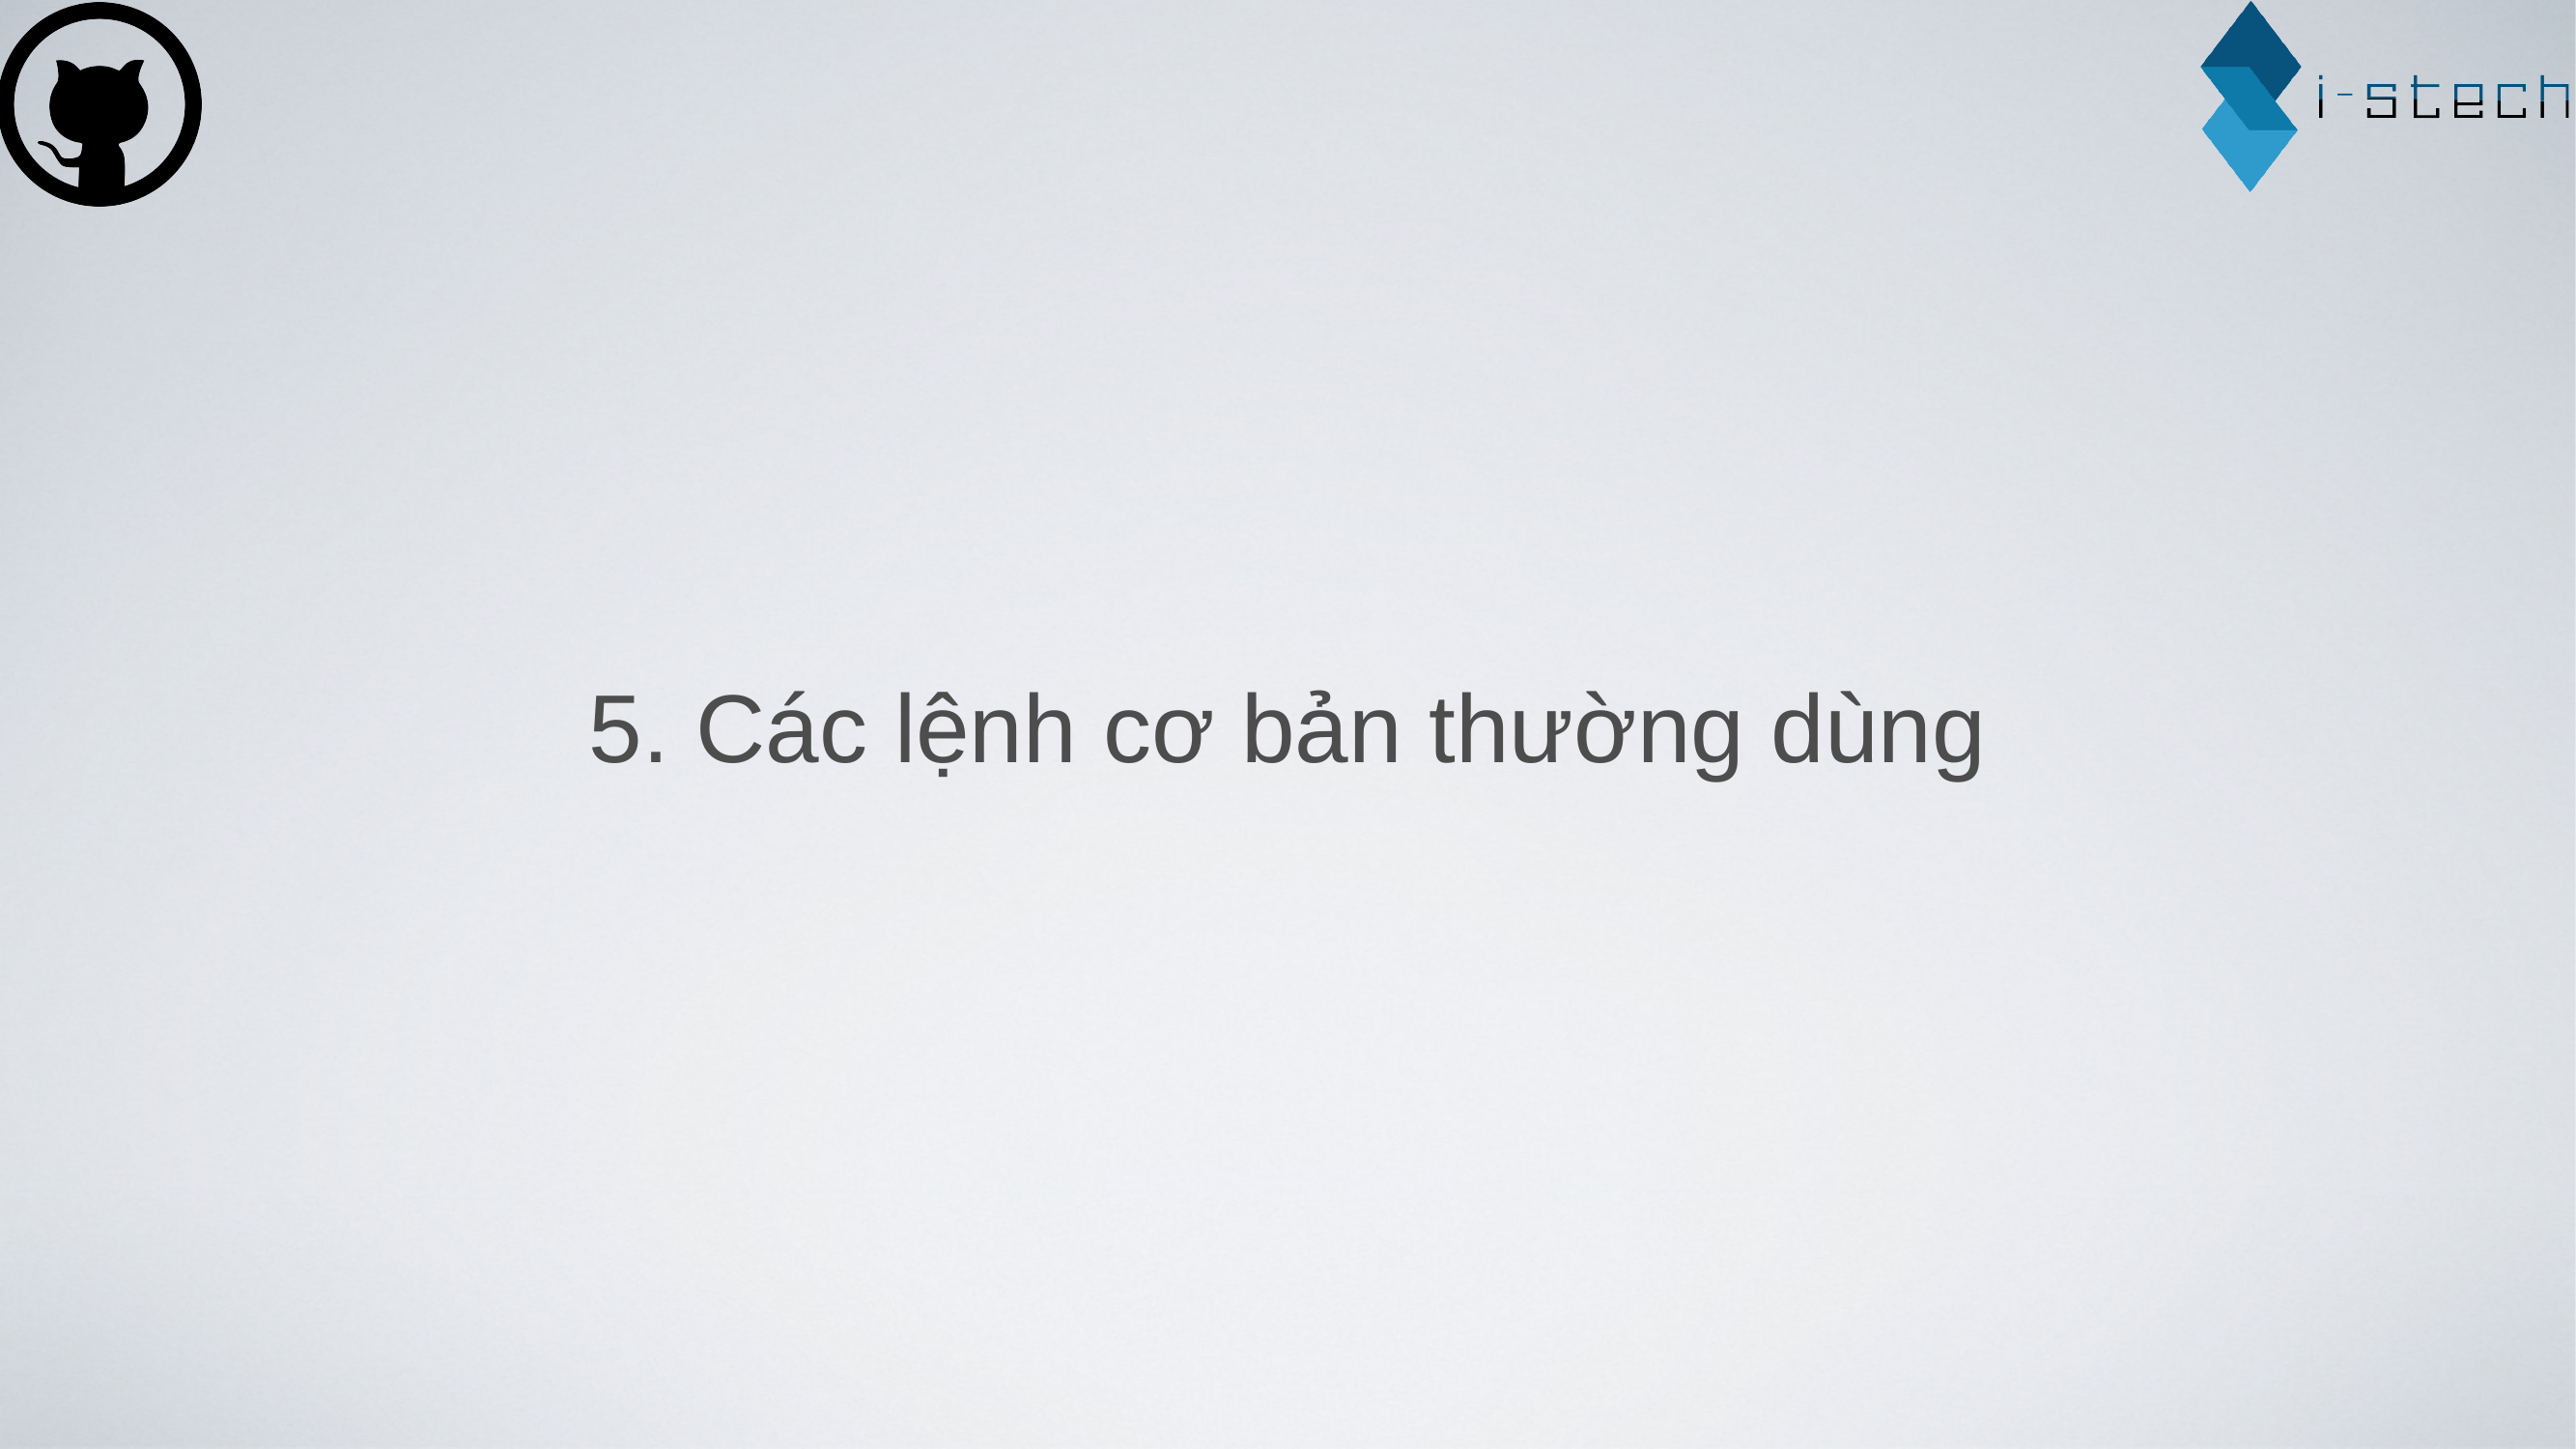

5. Các lệnh cơ bản thường dùng